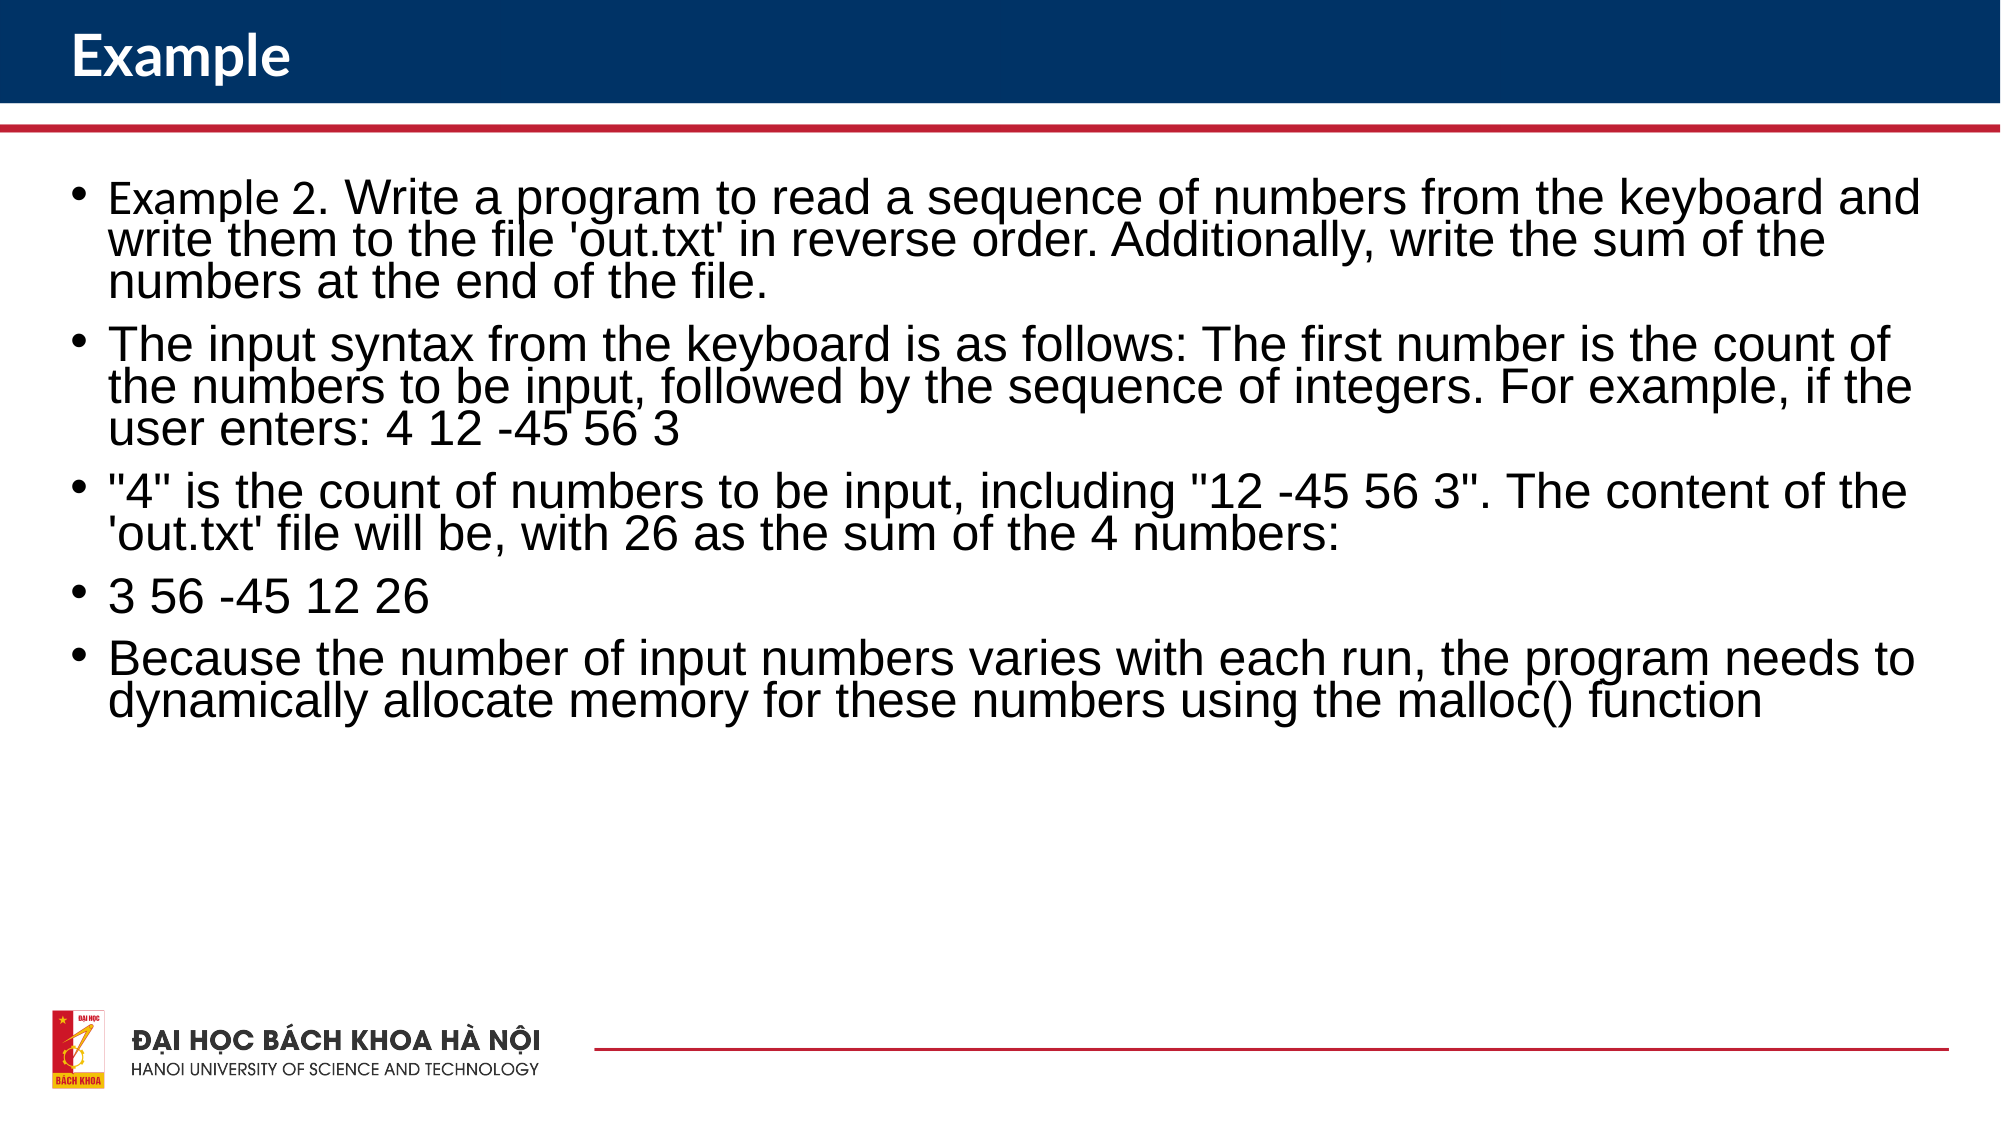

# Example
Example 2. Write a program to read a sequence of numbers from the keyboard and write them to the file 'out.txt' in reverse order. Additionally, write the sum of the numbers at the end of the file.
The input syntax from the keyboard is as follows: The first number is the count of the numbers to be input, followed by the sequence of integers. For example, if the user enters: 4 12 -45 56 3
"4" is the count of numbers to be input, including "12 -45 56 3". The content of the 'out.txt' file will be, with 26 as the sum of the 4 numbers:
3 56 -45 12 26
Because the number of input numbers varies with each run, the program needs to dynamically allocate memory for these numbers using the malloc() function